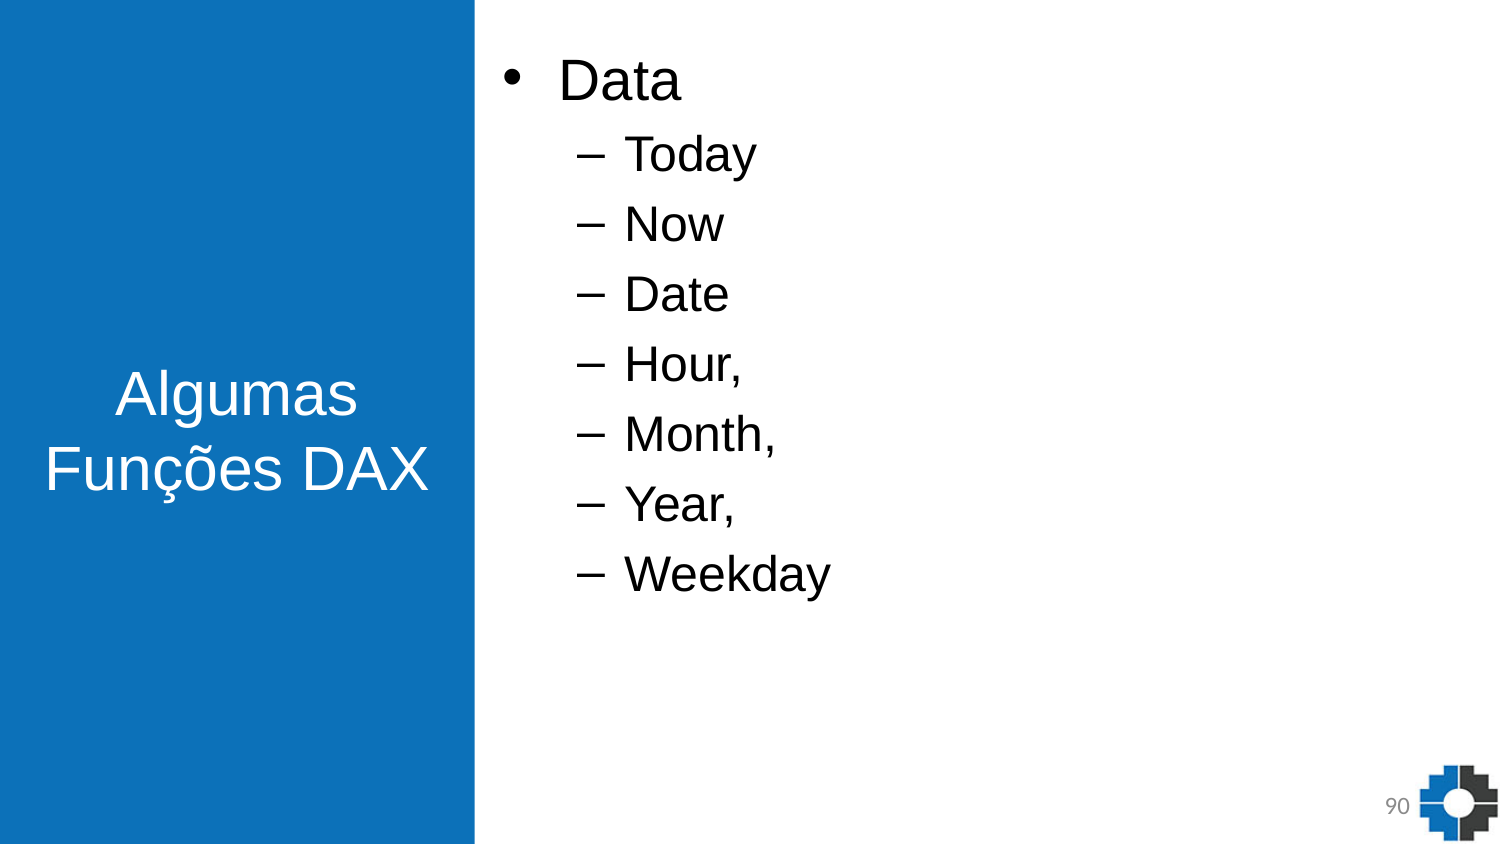

# Algumas Funções DAX
Data
Today
Now
Date
Hour,
Month,
Year,
Weekday

90